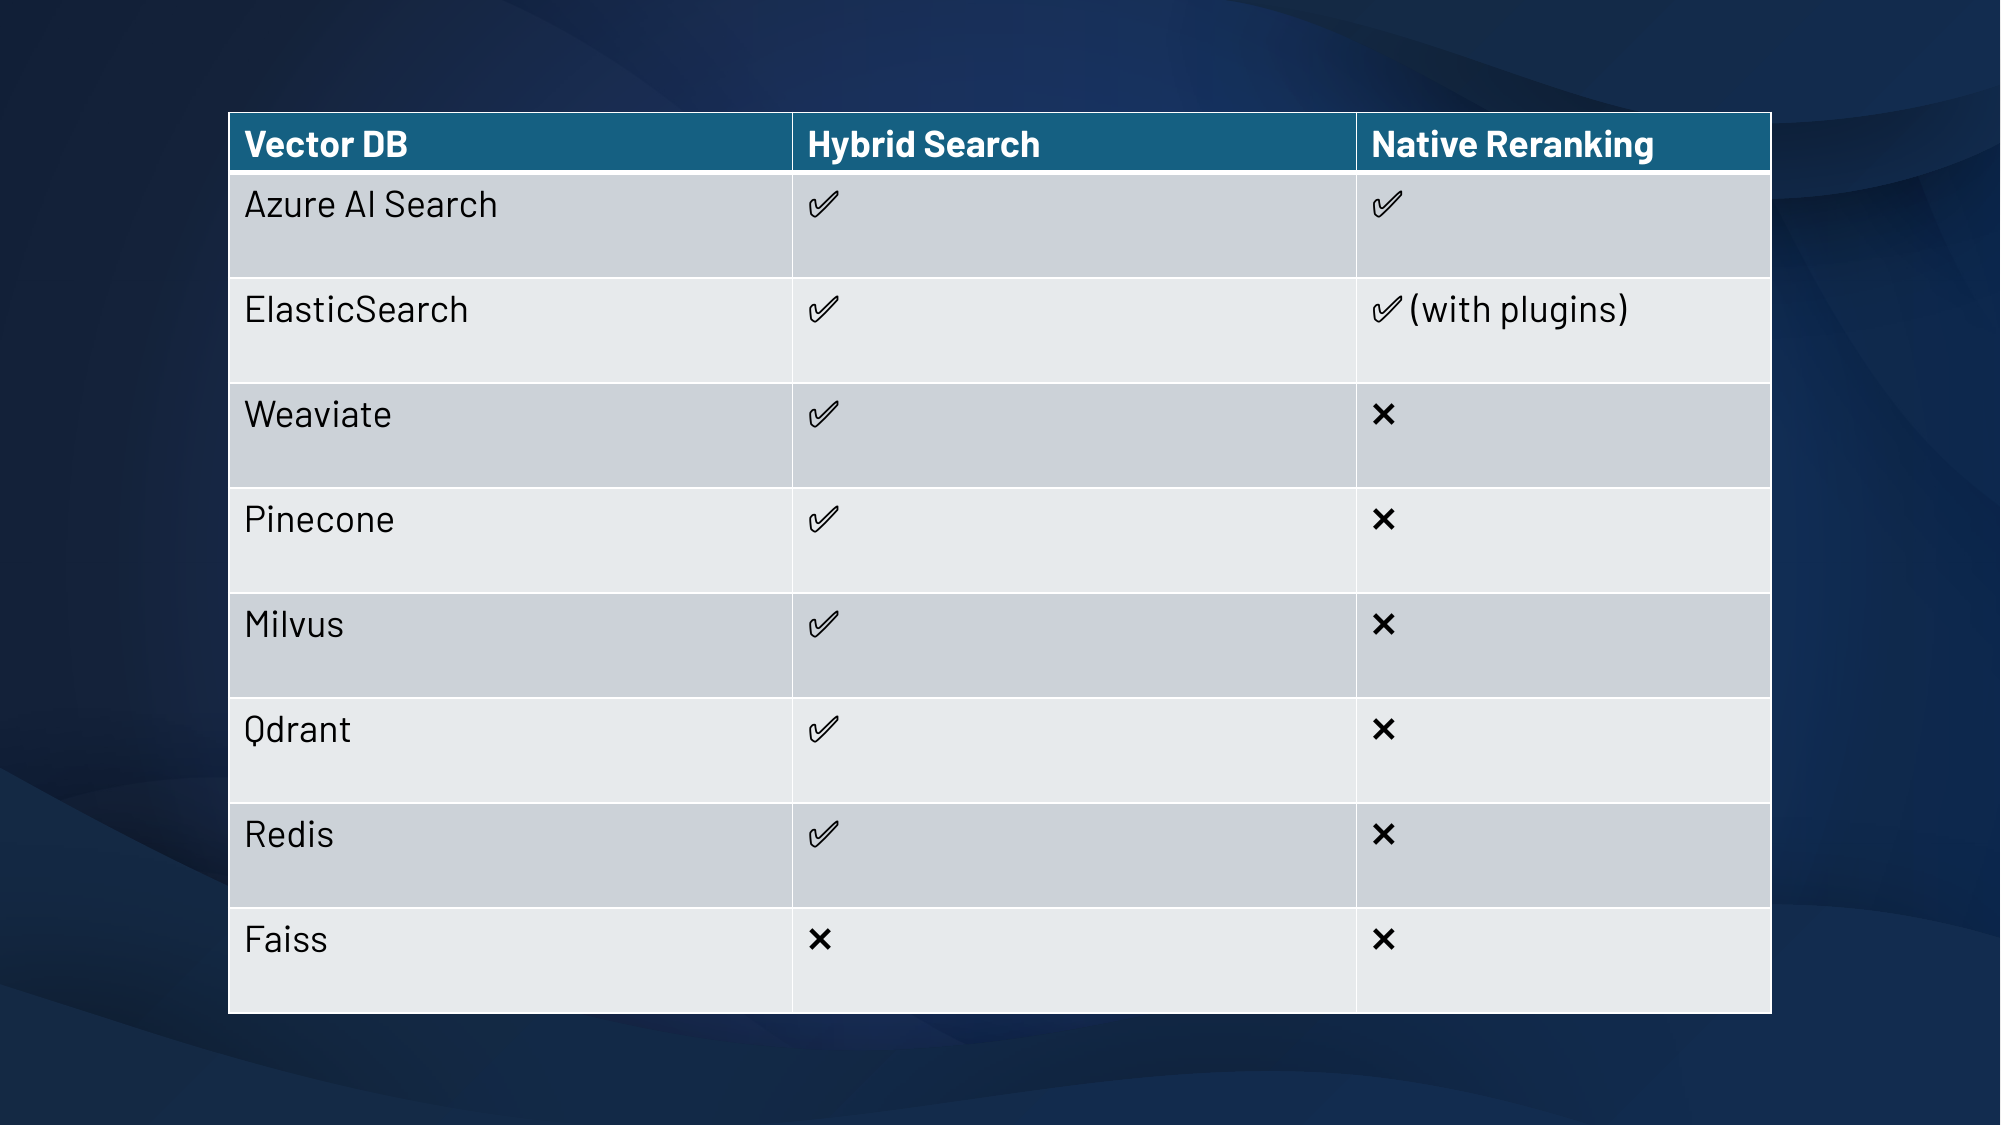

| Vector DB | Hybrid Search | Native Reranking |
| --- | --- | --- |
| Azure AI Search | ✅ | ✅ |
| ElasticSearch | ✅ | ✅ (with plugins) |
| Weaviate | ✅ | ❌ |
| Pinecone | ✅ | ❌ |
| Milvus | ✅ | ❌ |
| Qdrant | ✅ | ❌ |
| Redis | ✅ | ❌ |
| Faiss | ❌ | ❌ |